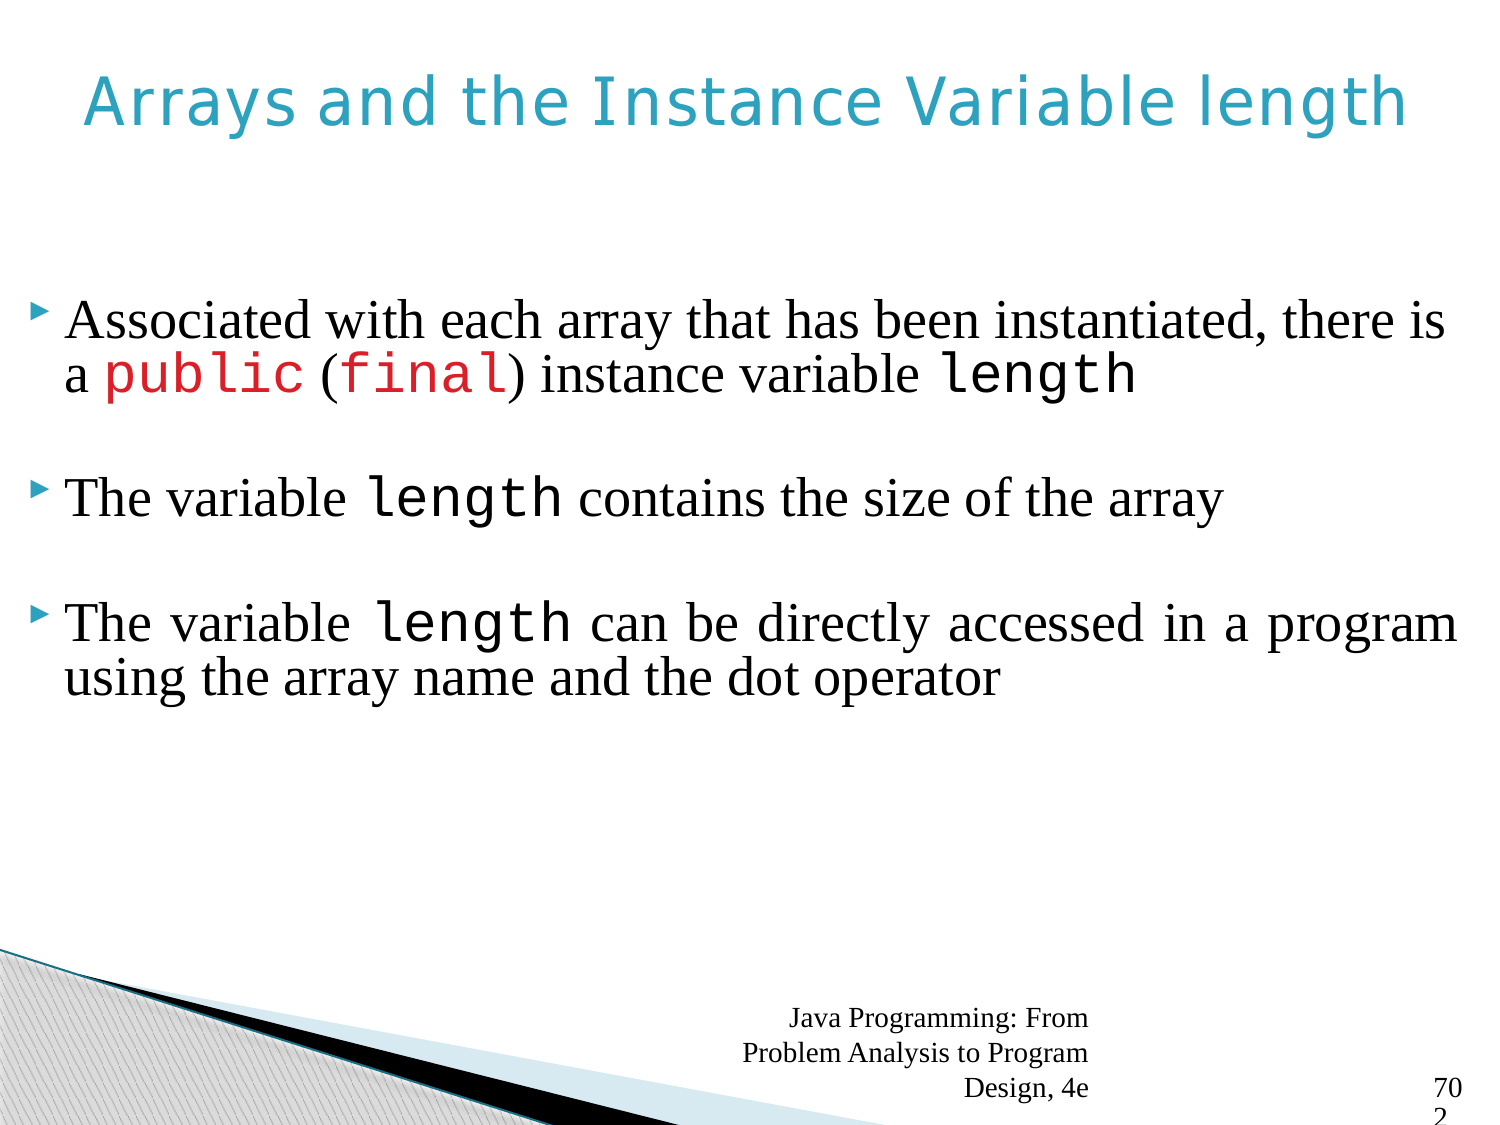

# Arrays and the Instance Variable length
Associated with each array that has been instantiated, there is a public (final) instance variable length

The variable length contains the size of the array

The variable length can be directly accessed in a program using the array name and the dot operator
Java Programming: From Problem Analysis to Program Design, 4e
702